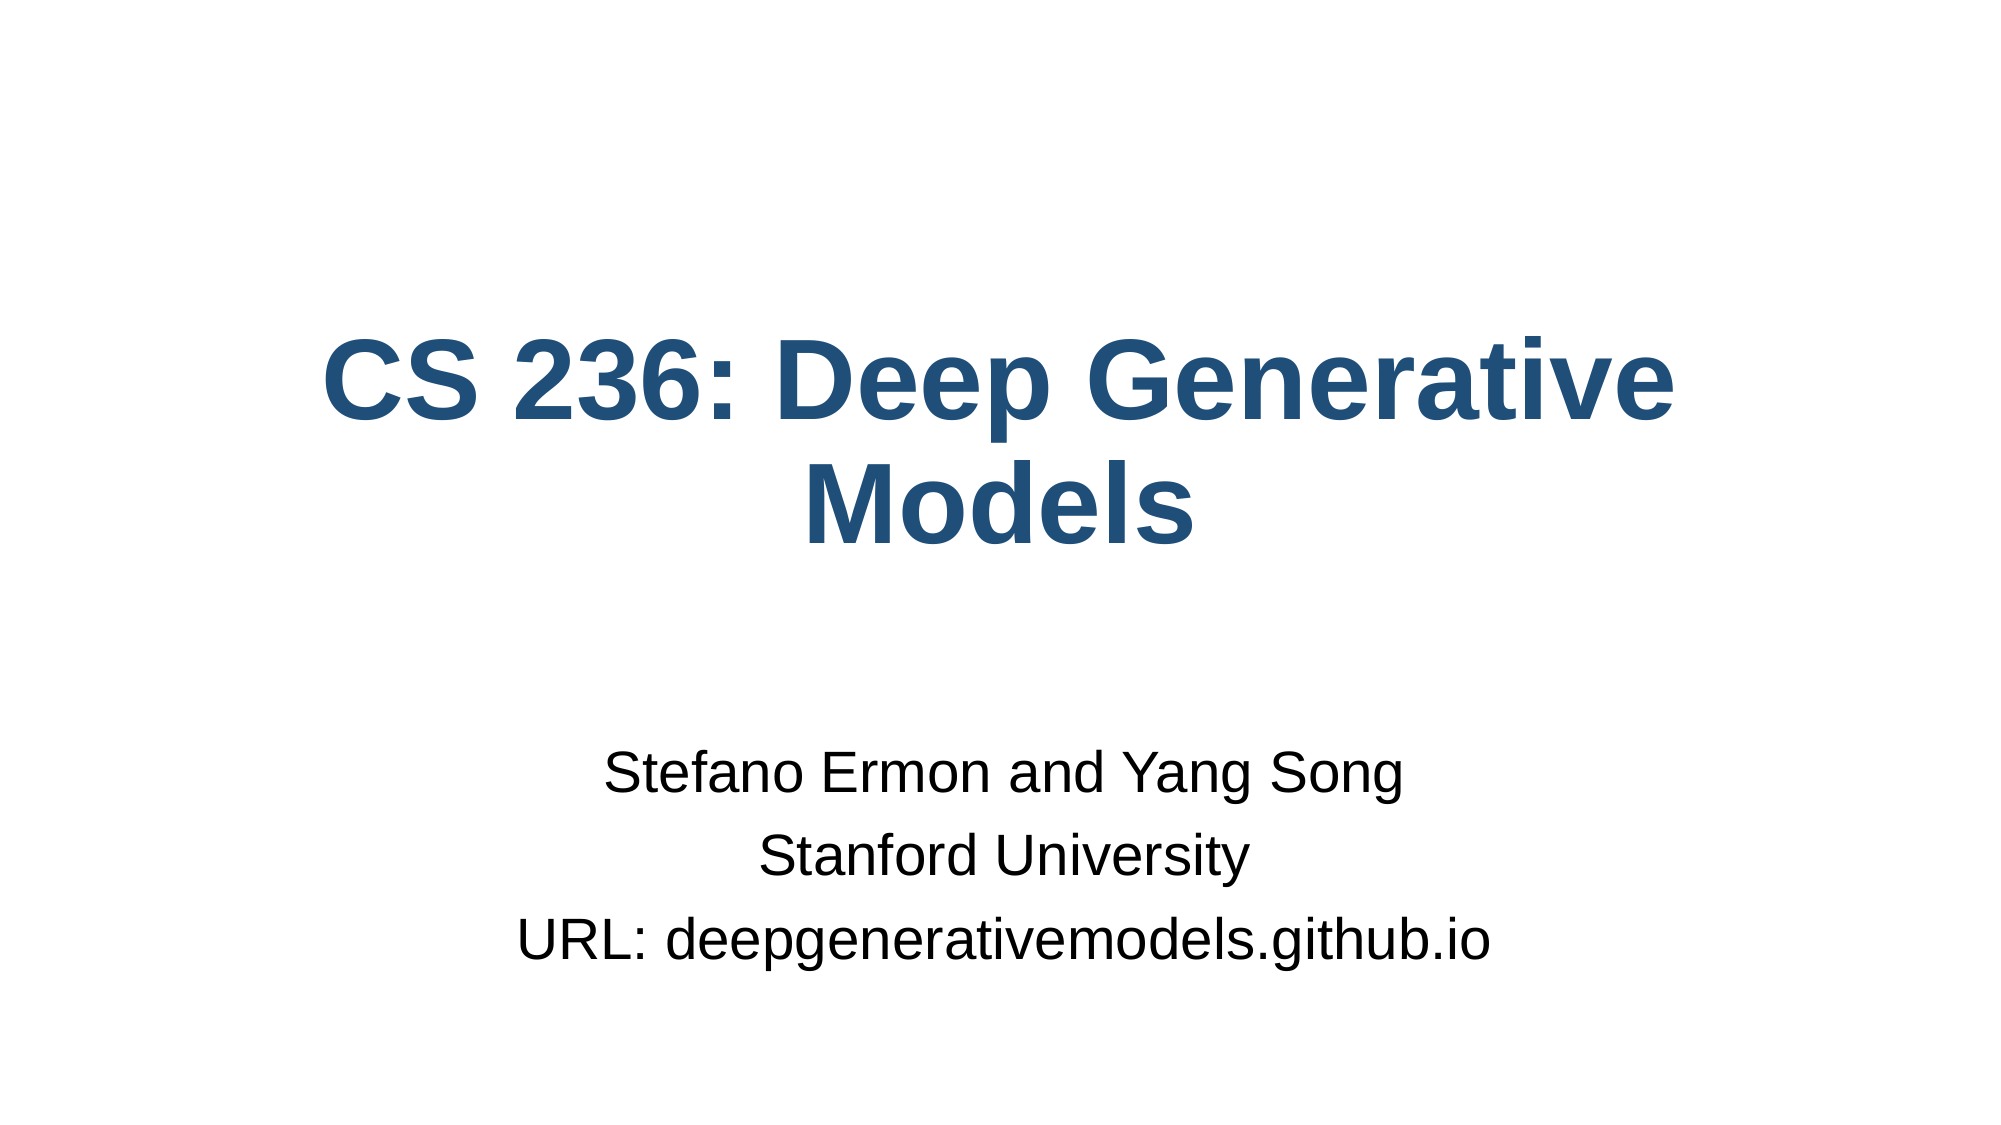

# CS 236: Deep Generative Models
Stefano Ermon and Yang Song
Stanford University
URL: deepgenerativemodels.github.io